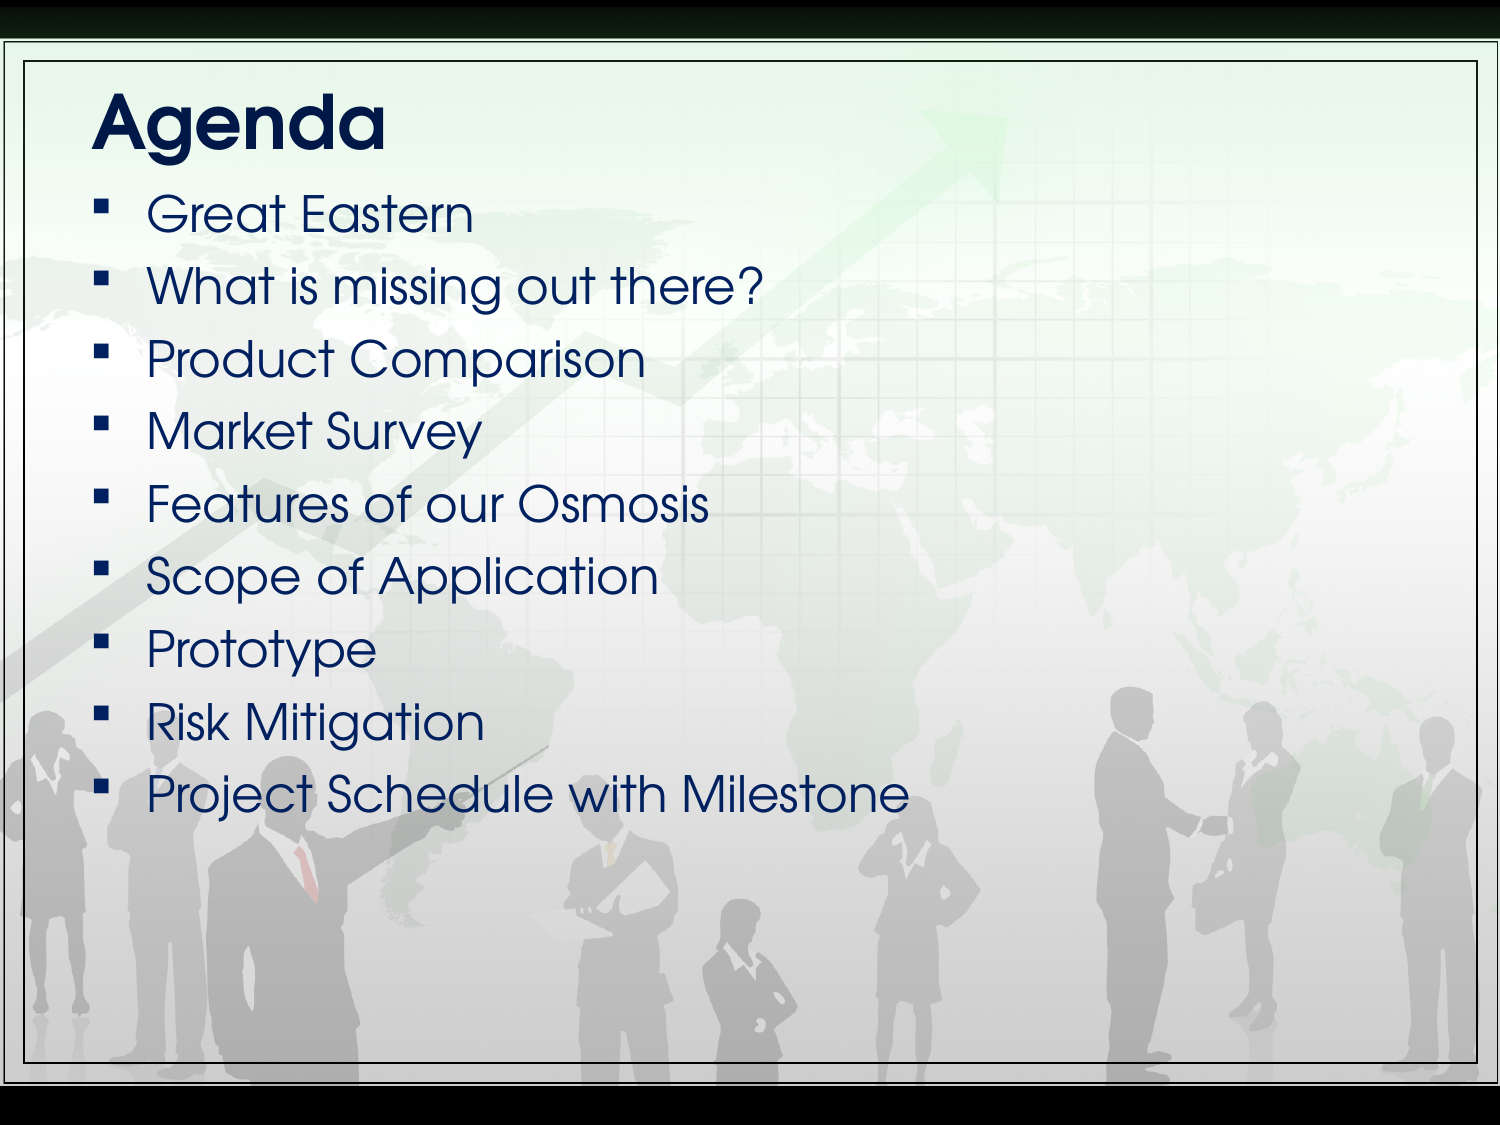

# Agenda
Great Eastern
What is missing out there?
Product Comparison
Market Survey
Features of our Osmosis
Scope of Application
Prototype
Risk Mitigation
Project Schedule with Milestone